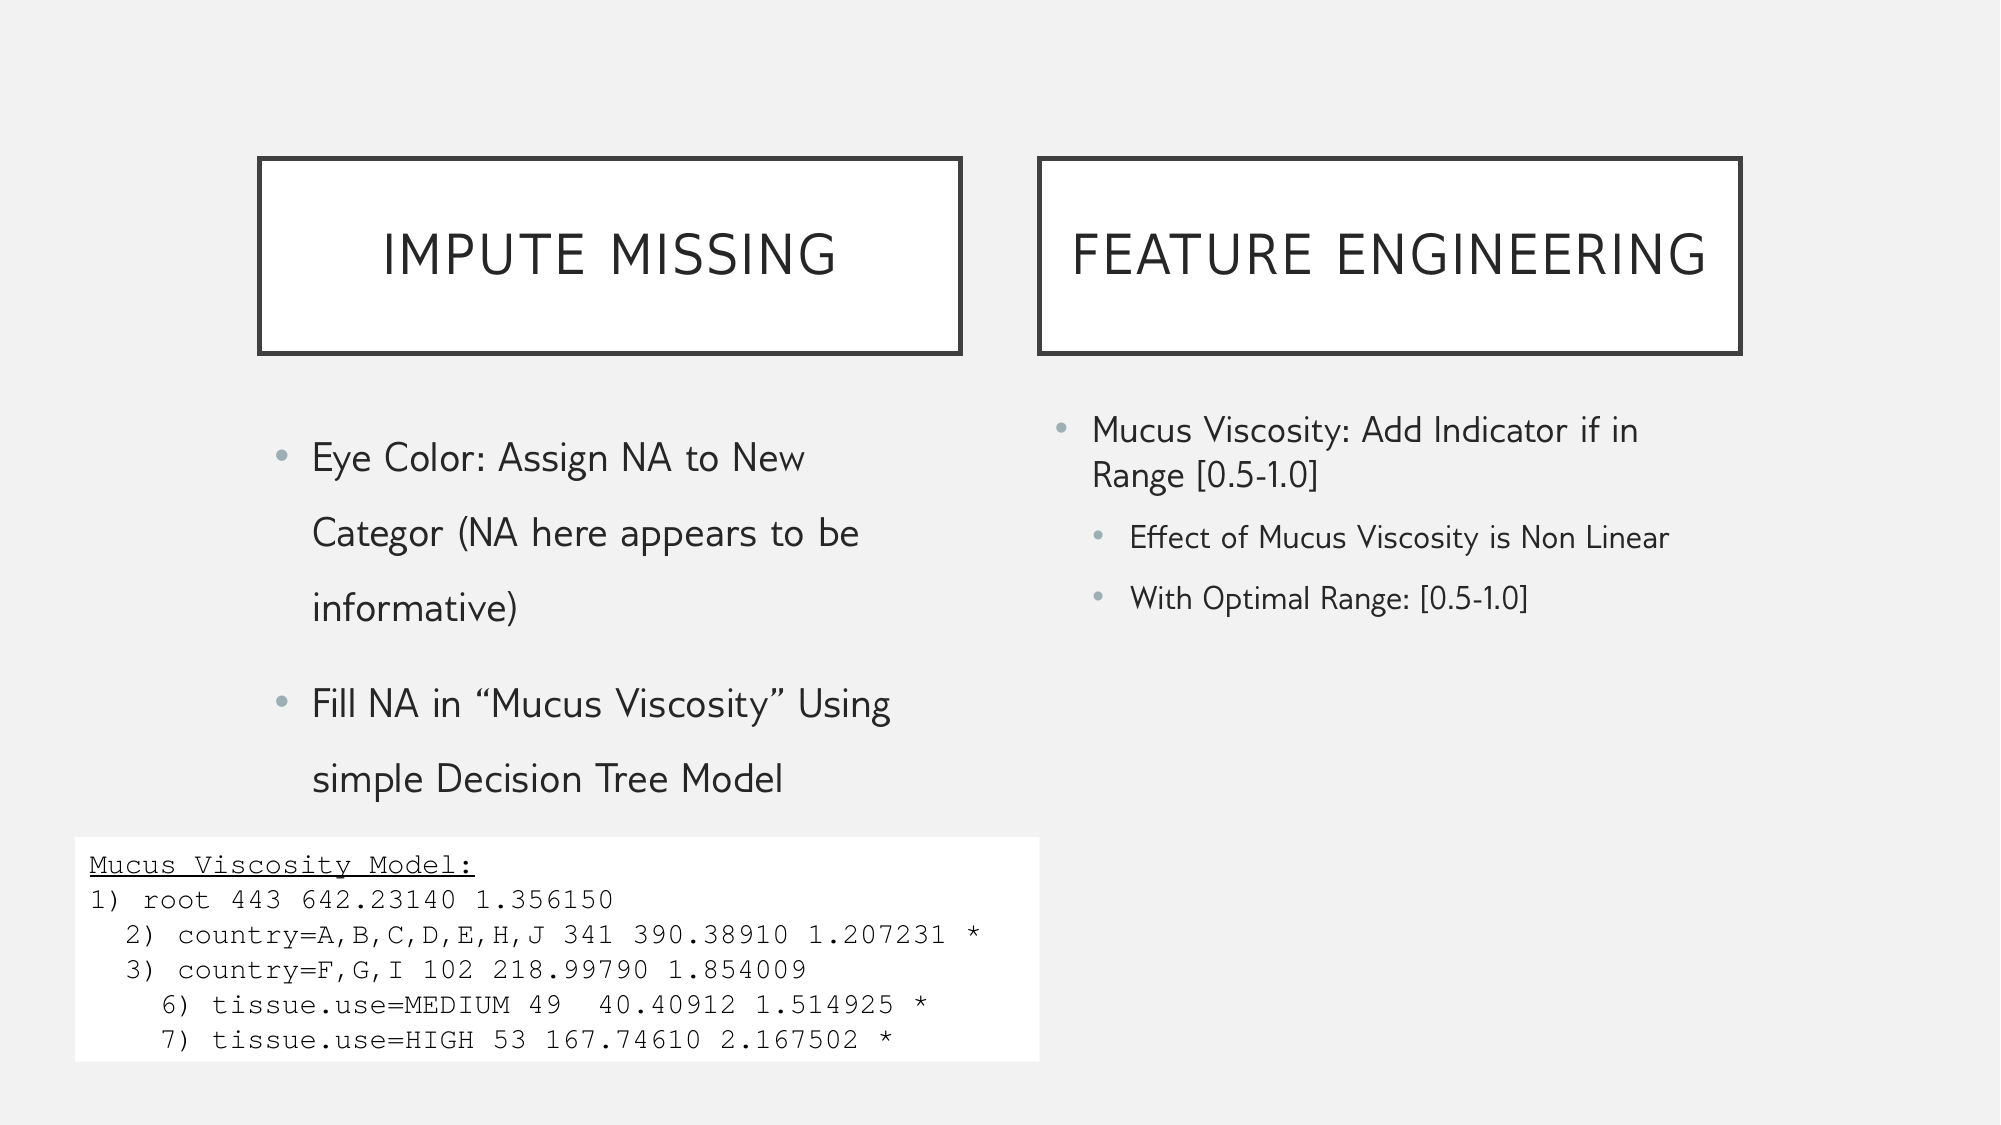

# Impute Missing
Feature Engineering
Eye Color: Assign NA to New Categor (NA here appears to be informative)
Fill NA in “Mucus Viscosity” Using simple Decision Tree Model
Mucus Viscosity: Add Indicator if in Range [0.5-1.0]
Effect of Mucus Viscosity is Non Linear
With Optimal Range: [0.5-1.0]

Mucus Viscosity Model:
1) root 443 642.23140 1.356150
  2) country=A,B,C,D,E,H,J 341 390.38910 1.207231 *
  3) country=F,G,I 102 218.99790 1.854009
    6) tissue.use=MEDIUM 49  40.40912 1.514925 *
    7) tissue.use=HIGH 53 167.74610 2.167502 *